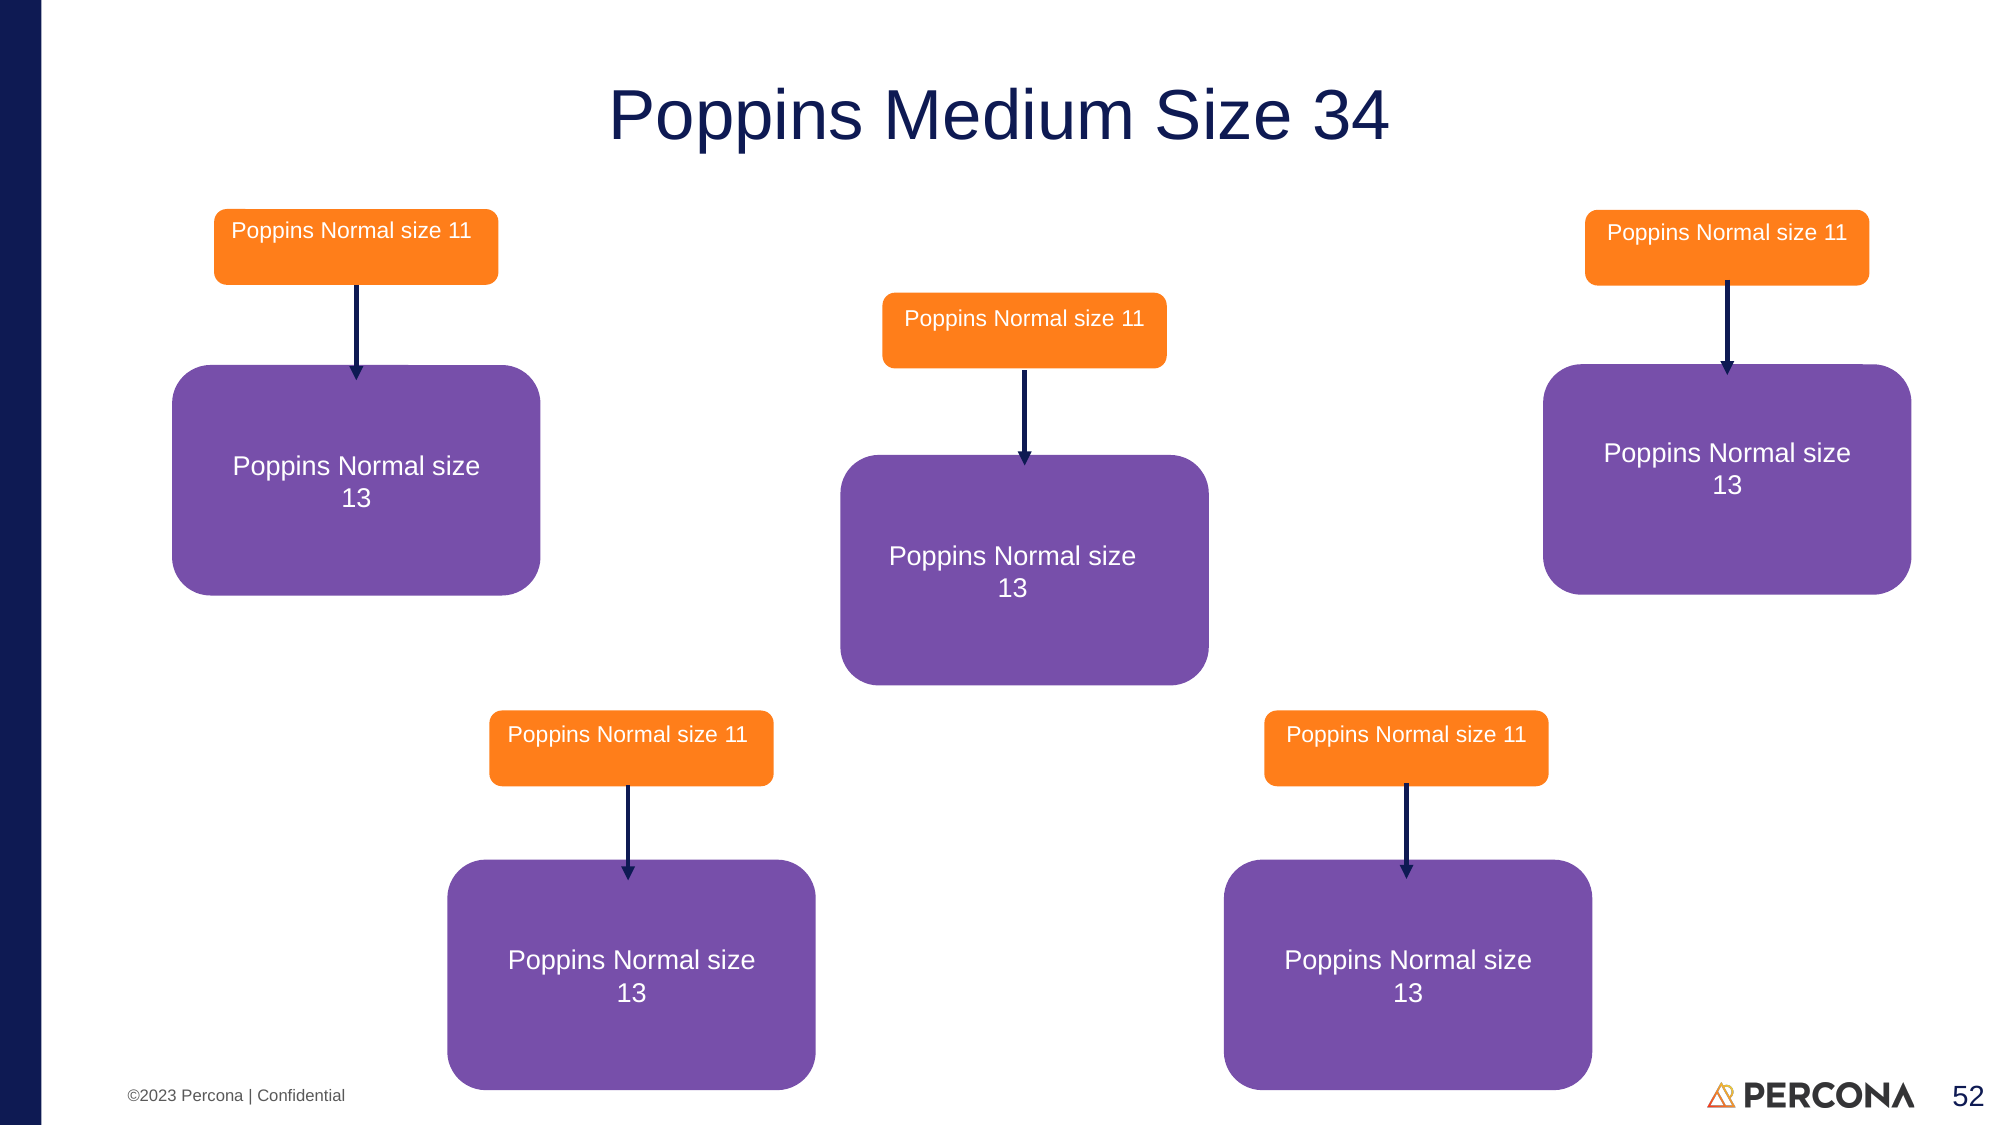

Poppins Medium Size 34
Poppins Normal size 11
Poppins Normal size 11

Poppins Normal size 13
Poppins Normal size 11

Poppins Normal size 13

Poppins Normal size 13
Poppins Normal size 11
Poppins Normal size 11

Poppins Normal size 13
Poppins Normal size 13
52